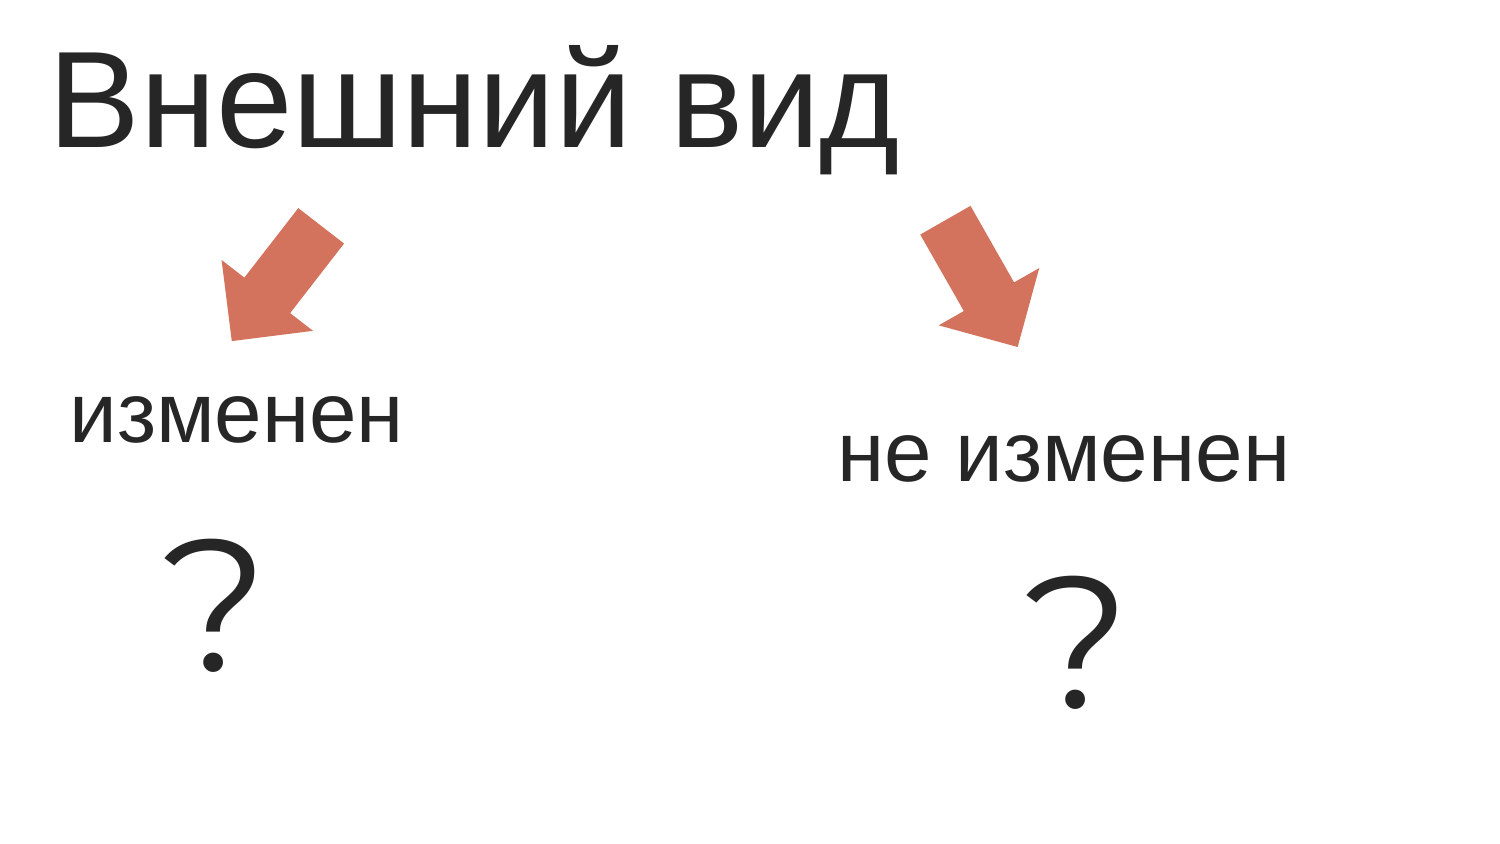

Внешний вид

изменен
не изменен
?
?